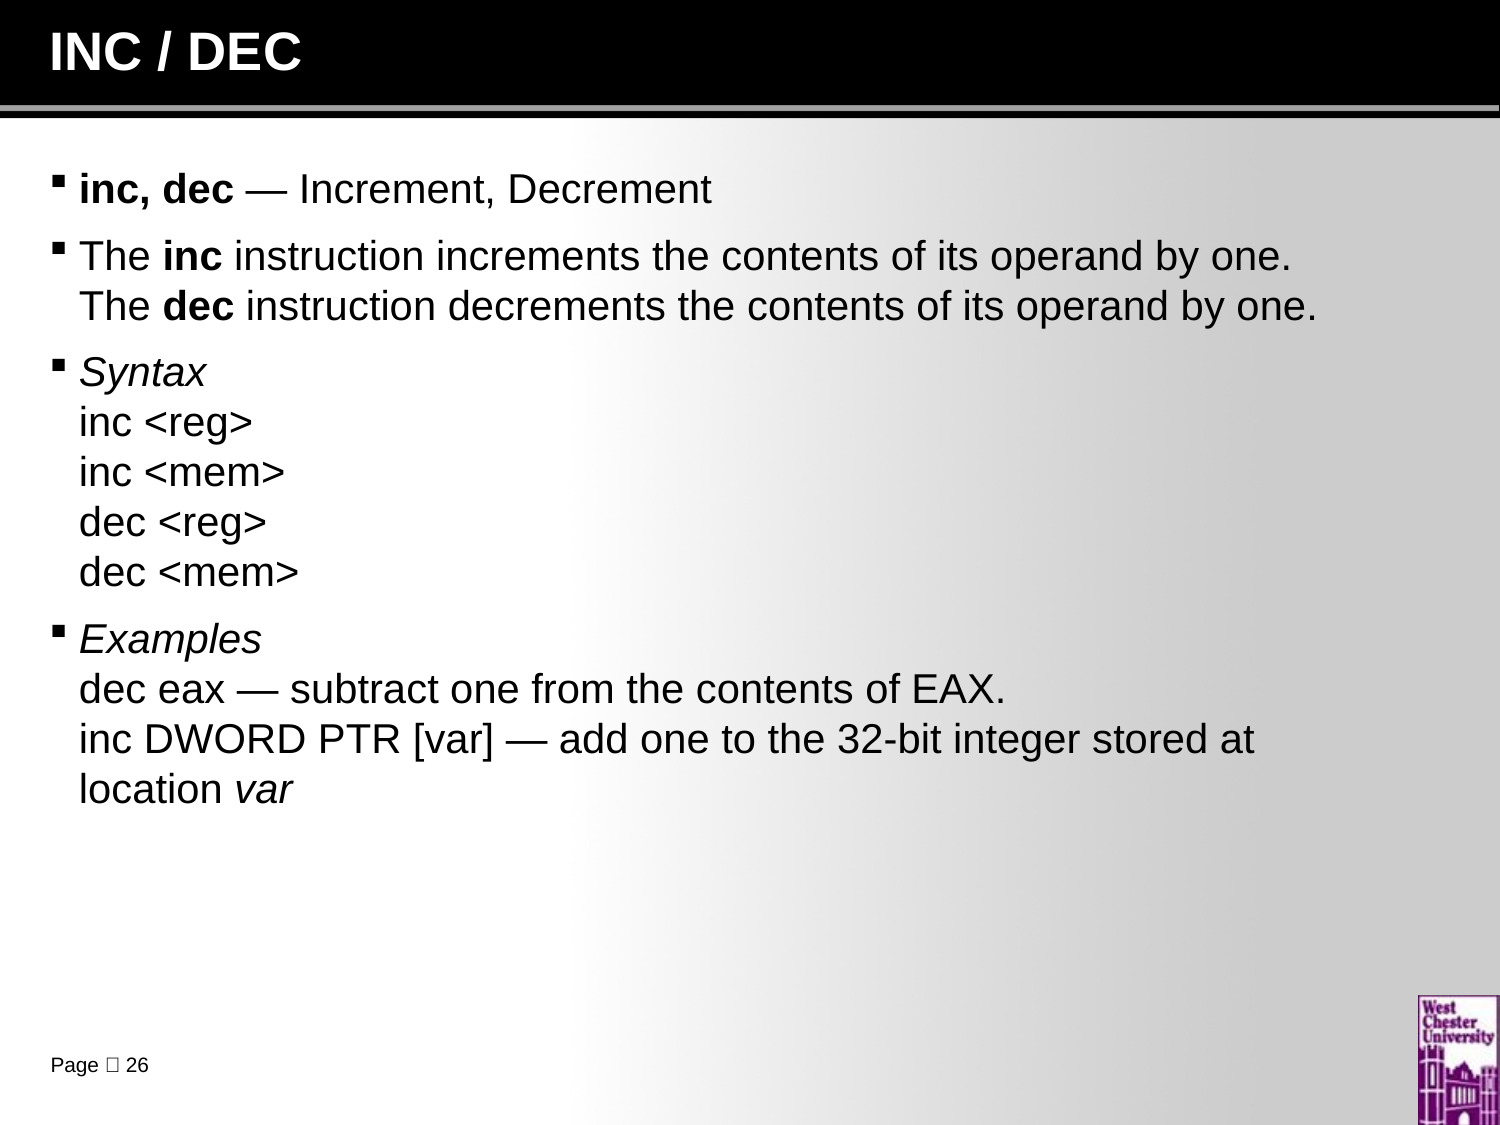

# INC / DEC
inc, dec — Increment, Decrement
The inc instruction increments the contents of its operand by one. The dec instruction decrements the contents of its operand by one.
Syntax
inc <reg>
inc <mem>
dec <reg>
dec <mem>
Examples
dec eax — subtract one from the contents of EAX.
inc DWORD PTR [var] — add one to the 32-bit integer stored at location var